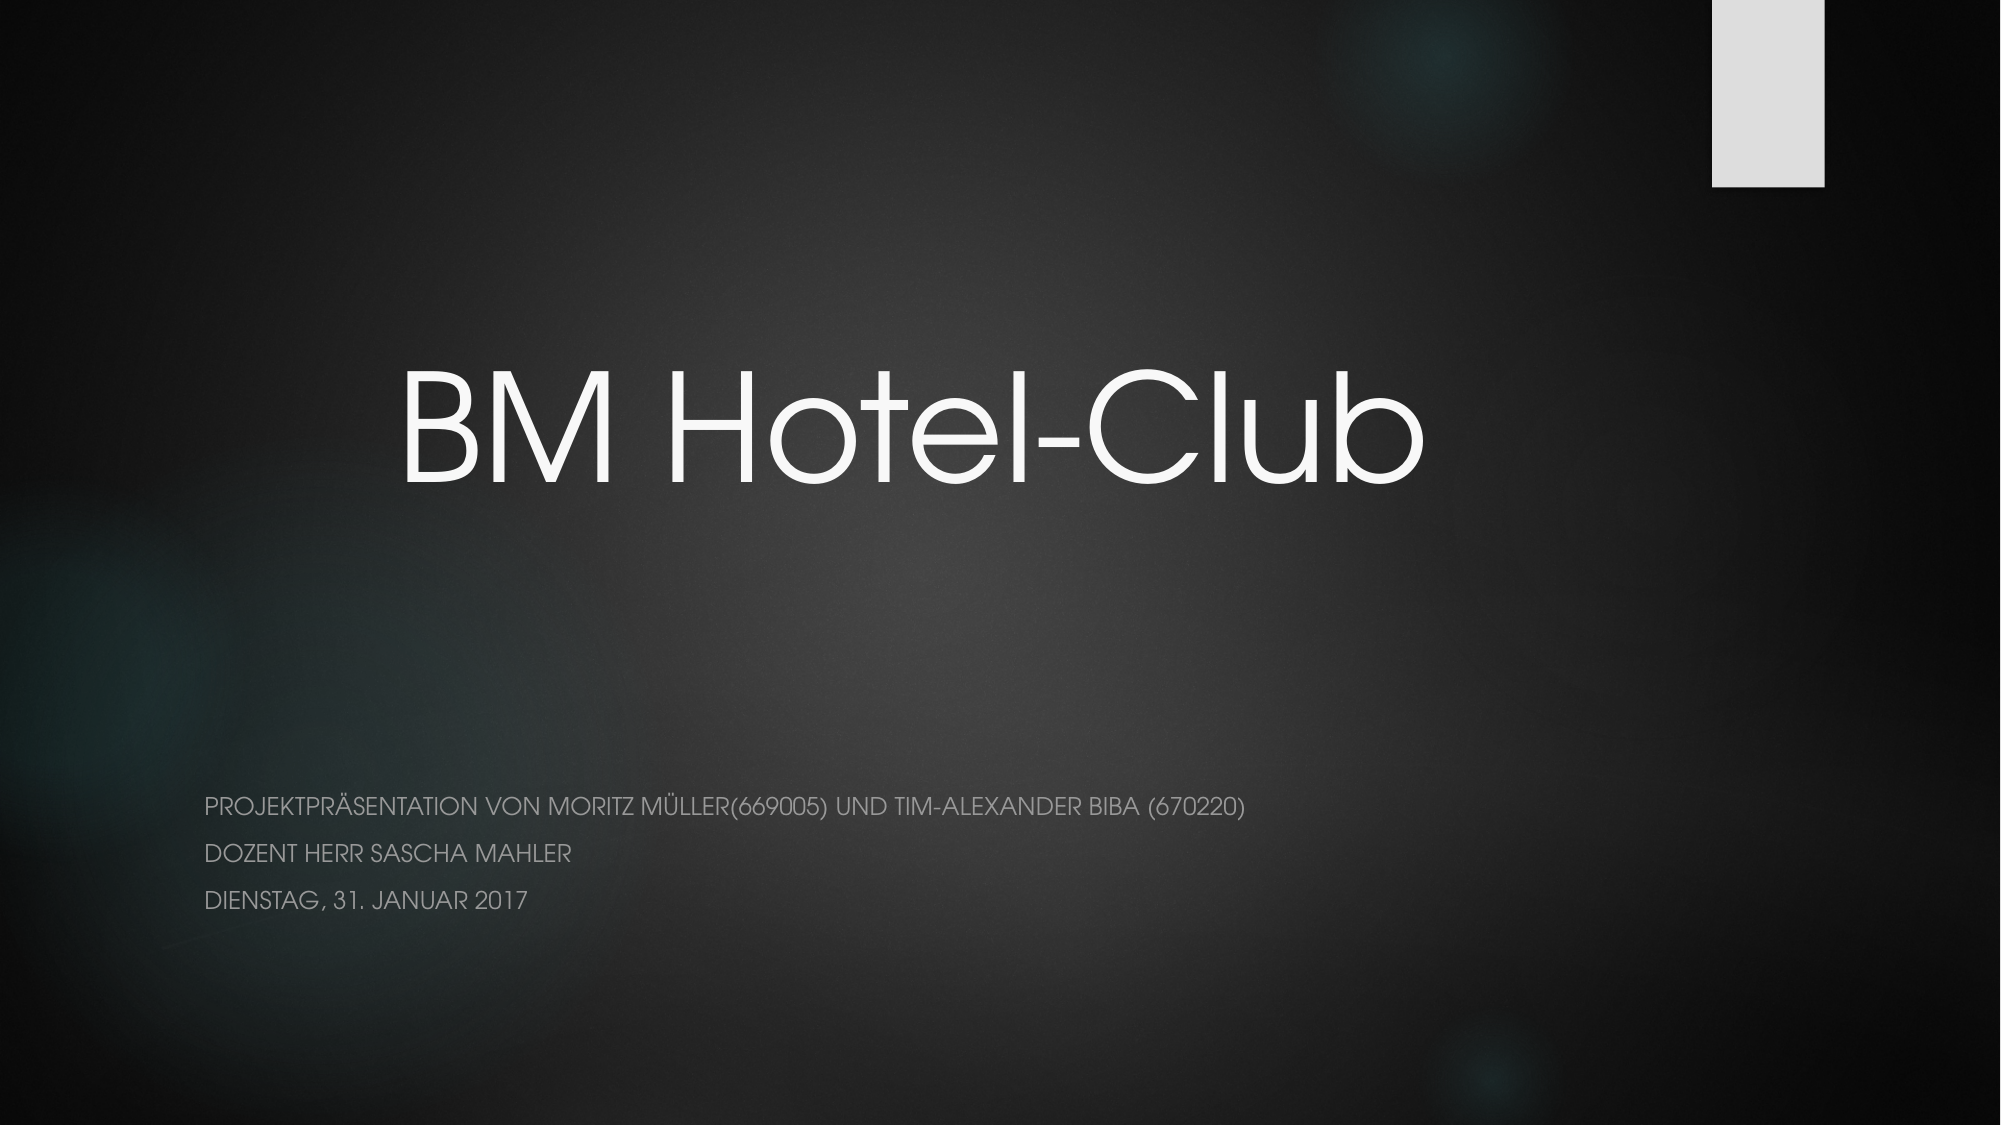

# BM Hotel-Club
Projektpräsentation Von Moritz Müller(669005) und Tim-Alexander biba (670220)
Dozent Herr sascha Mahler
Dienstag, 31. Januar 2017